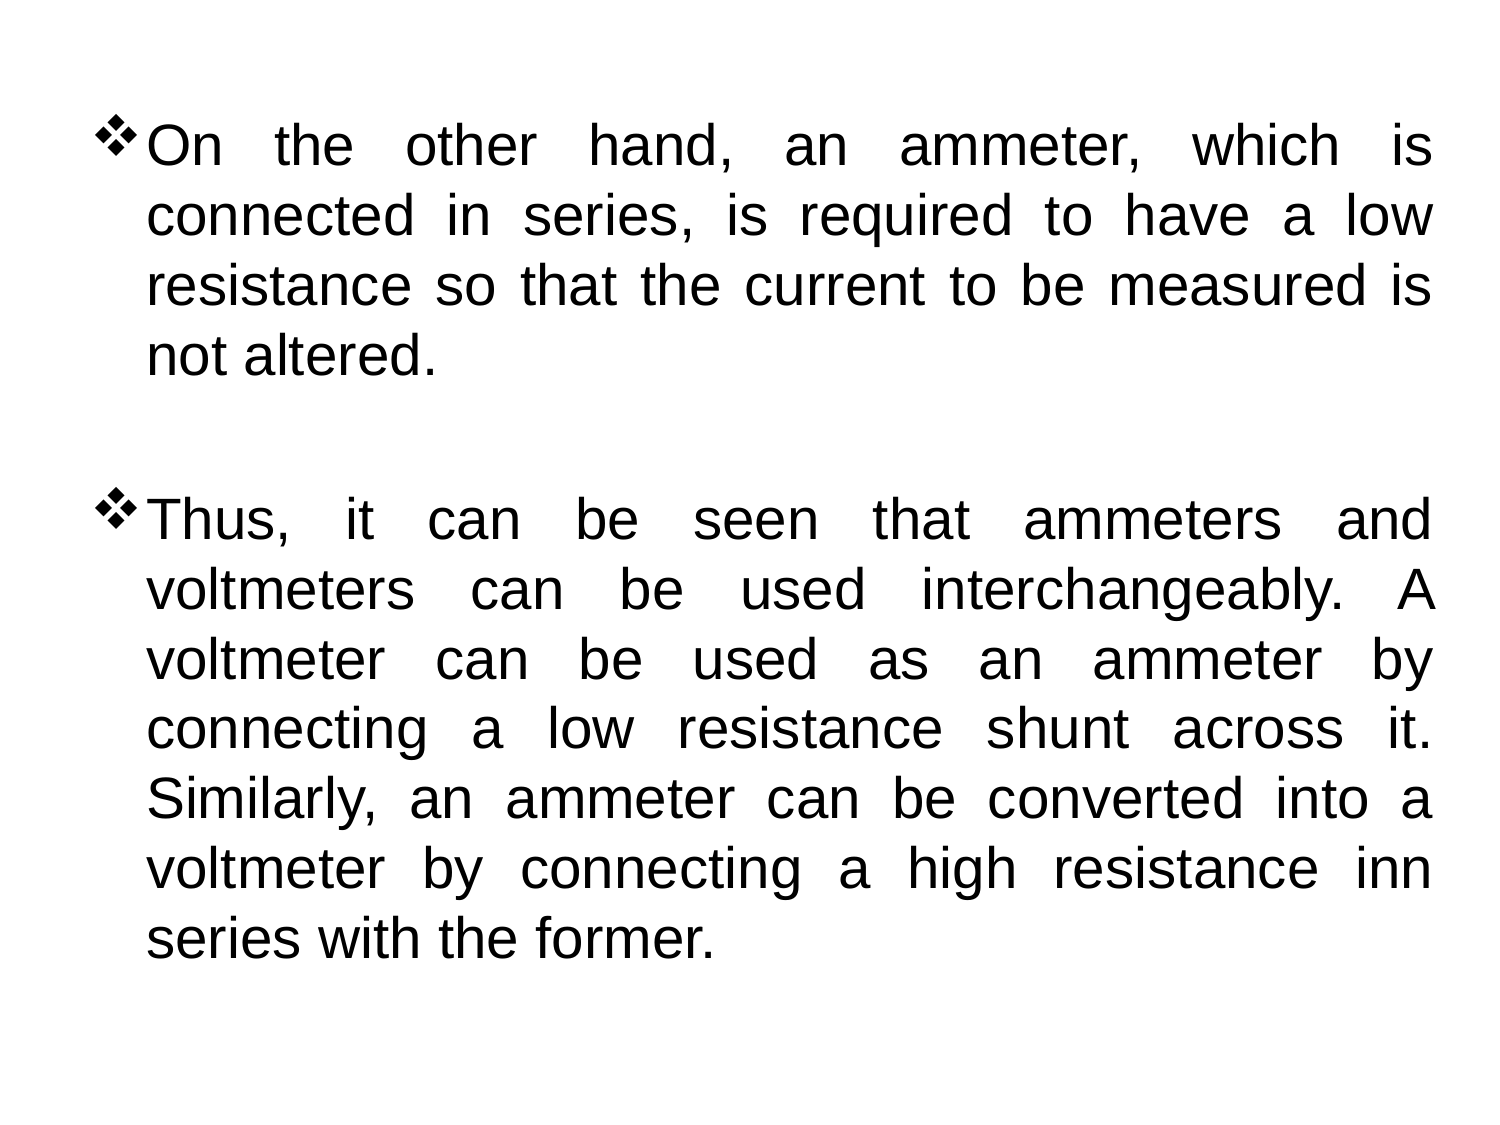

On the other hand, an ammeter, which is connected in series, is required to have a low resistance so that the current to be measured is not altered.

Thus, it can be seen that ammeters and voltmeters can be used interchangeably. A voltmeter can be used as an ammeter by connecting a low resistance shunt across it. Similarly, an ammeter can be converted into a voltmeter by connecting a high resistance inn series with the former.